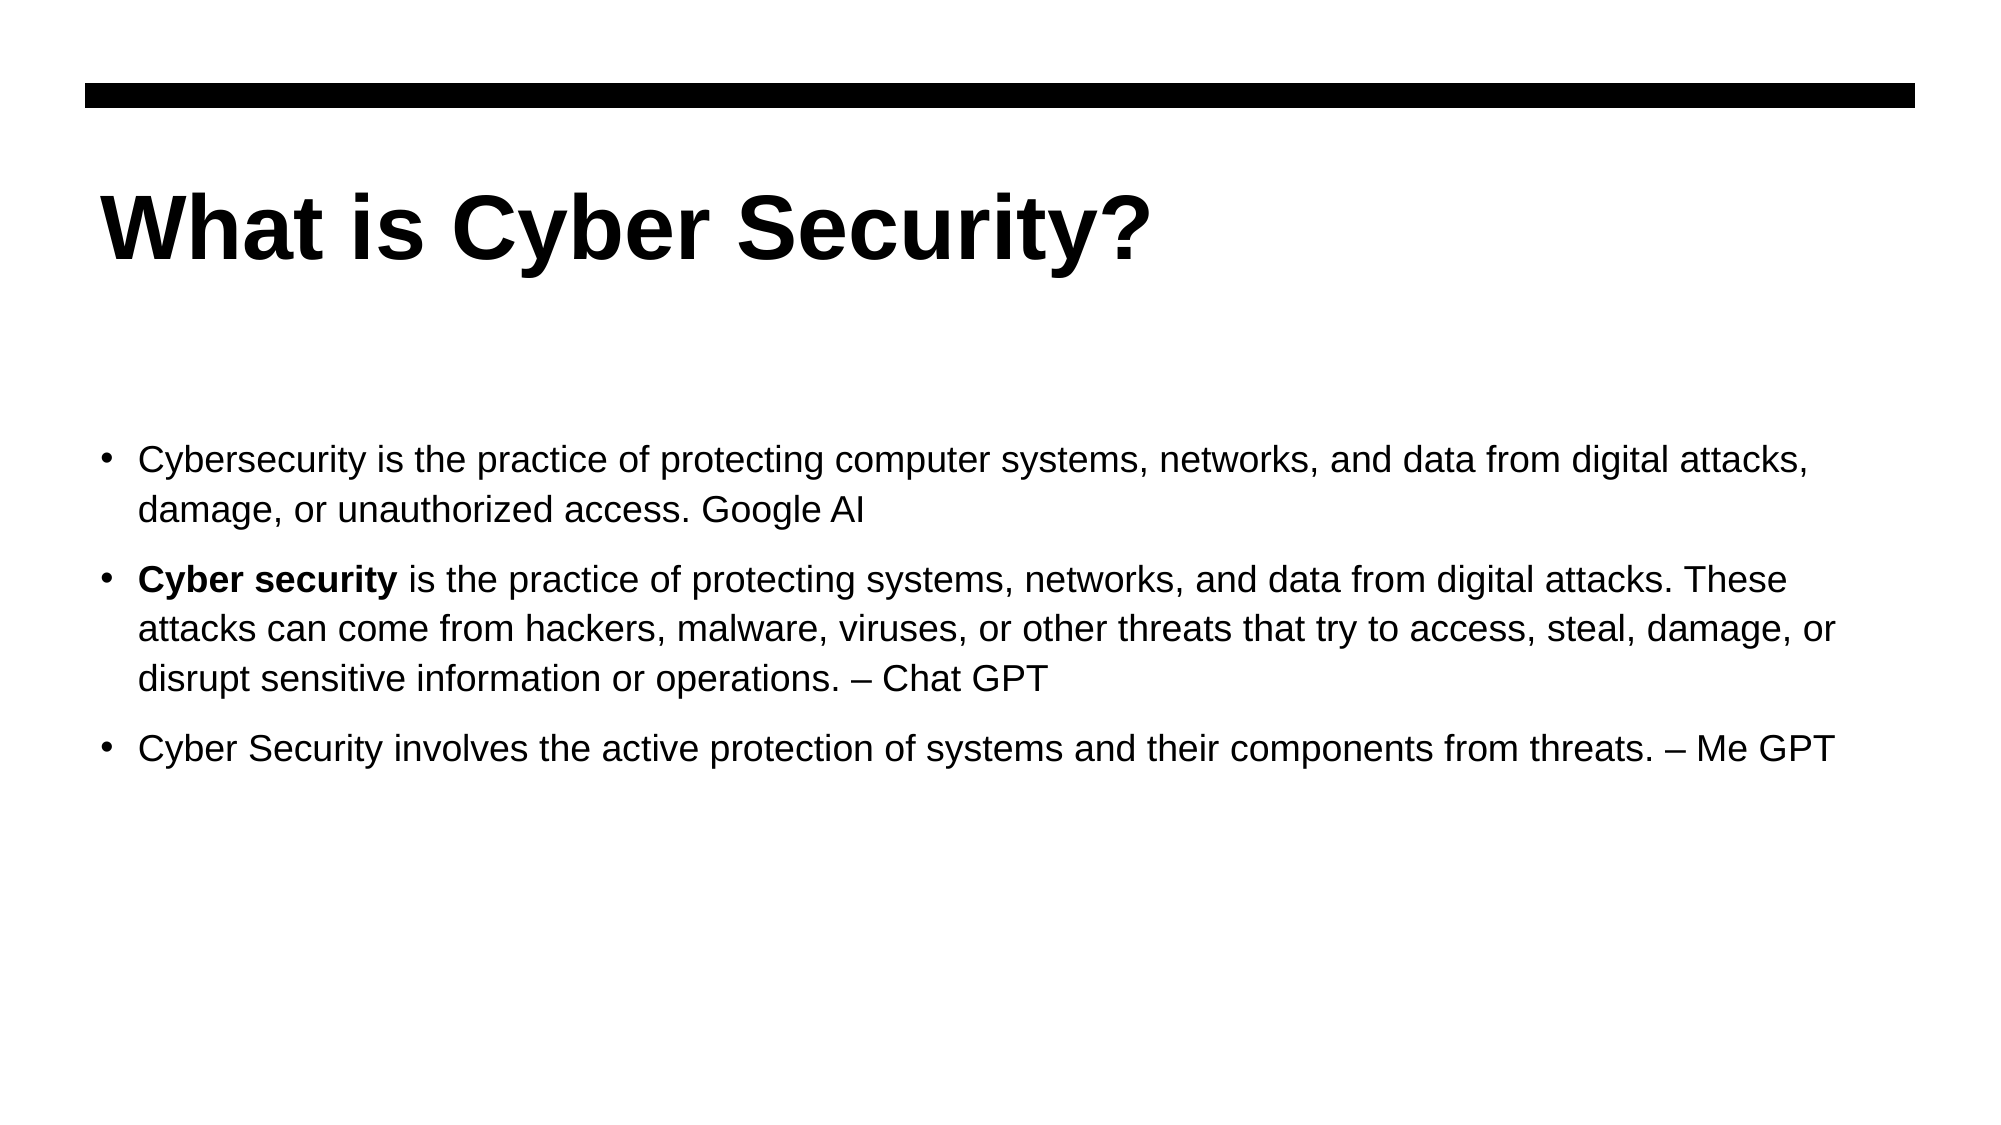

# What is Cyber Security?
Cybersecurity is the practice of protecting computer systems, networks, and data from digital attacks, damage, or unauthorized access. Google AI
Cyber security is the practice of protecting systems, networks, and data from digital attacks. These attacks can come from hackers, malware, viruses, or other threats that try to access, steal, damage, or disrupt sensitive information or operations. – Chat GPT
Cyber Security involves the active protection of systems and their components from threats. – Me GPT